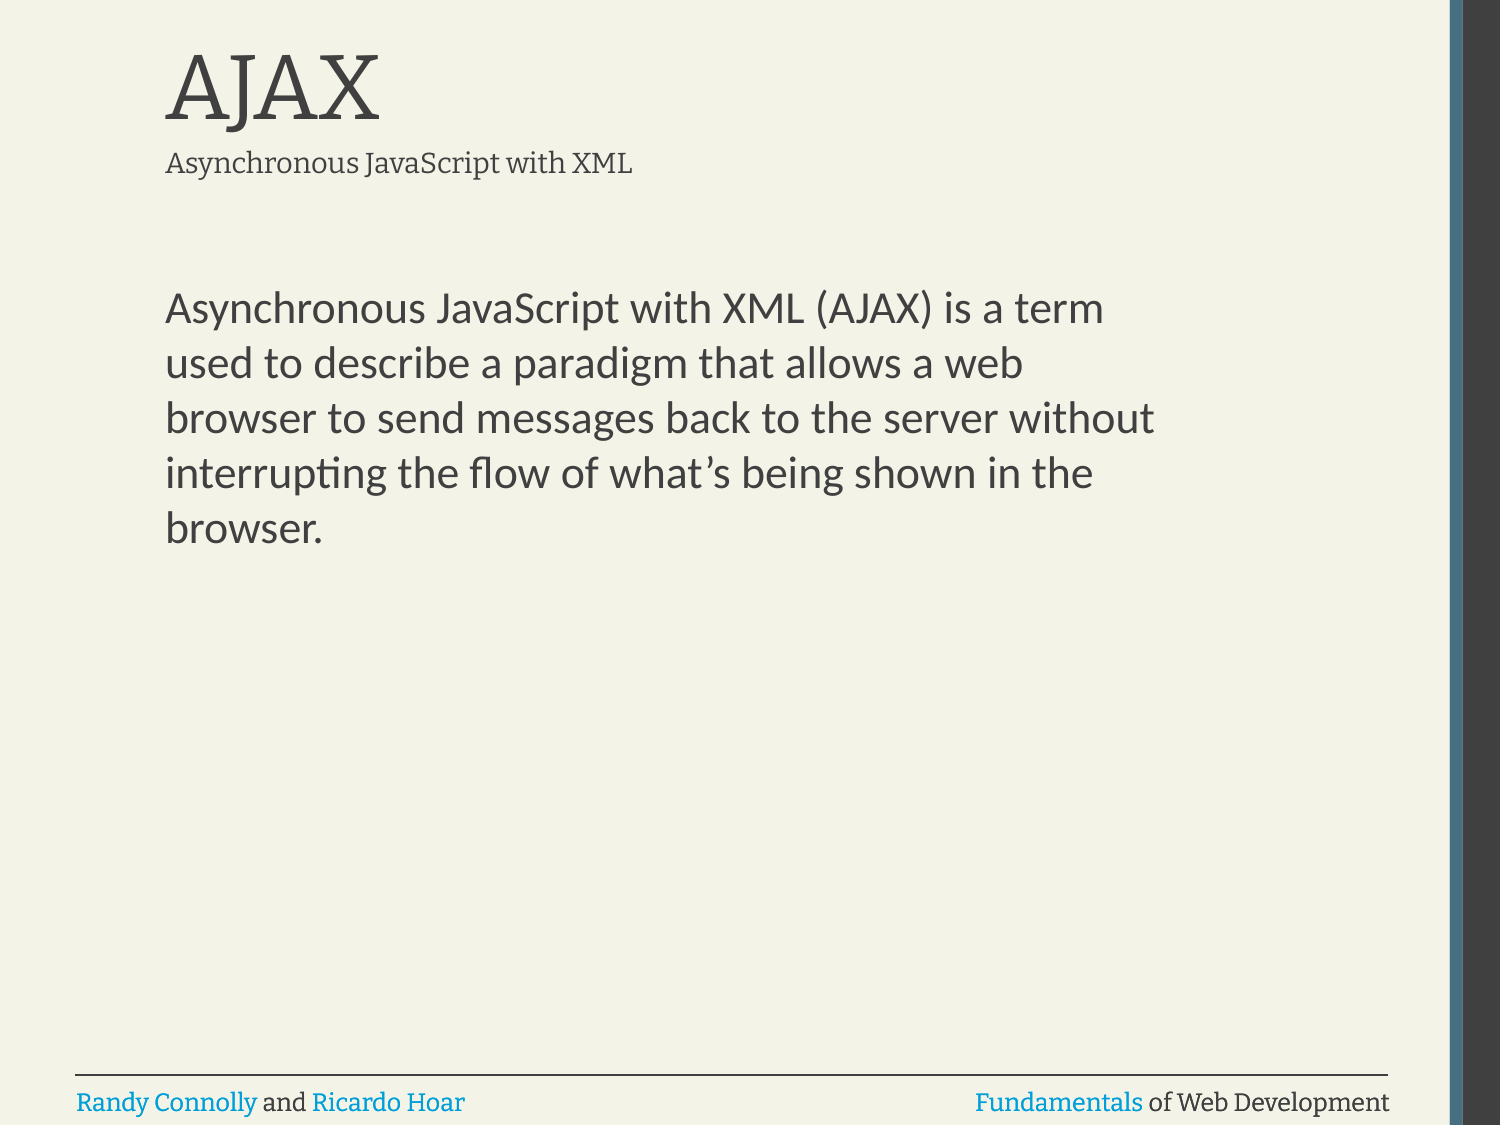

# AJAX
Asynchronous JavaScript with XML
Asynchronous JavaScript with XML (AJAX) is a term used to describe a paradigm that allows a web browser to send messages back to the server without interrupting the flow of what’s being shown in the browser.